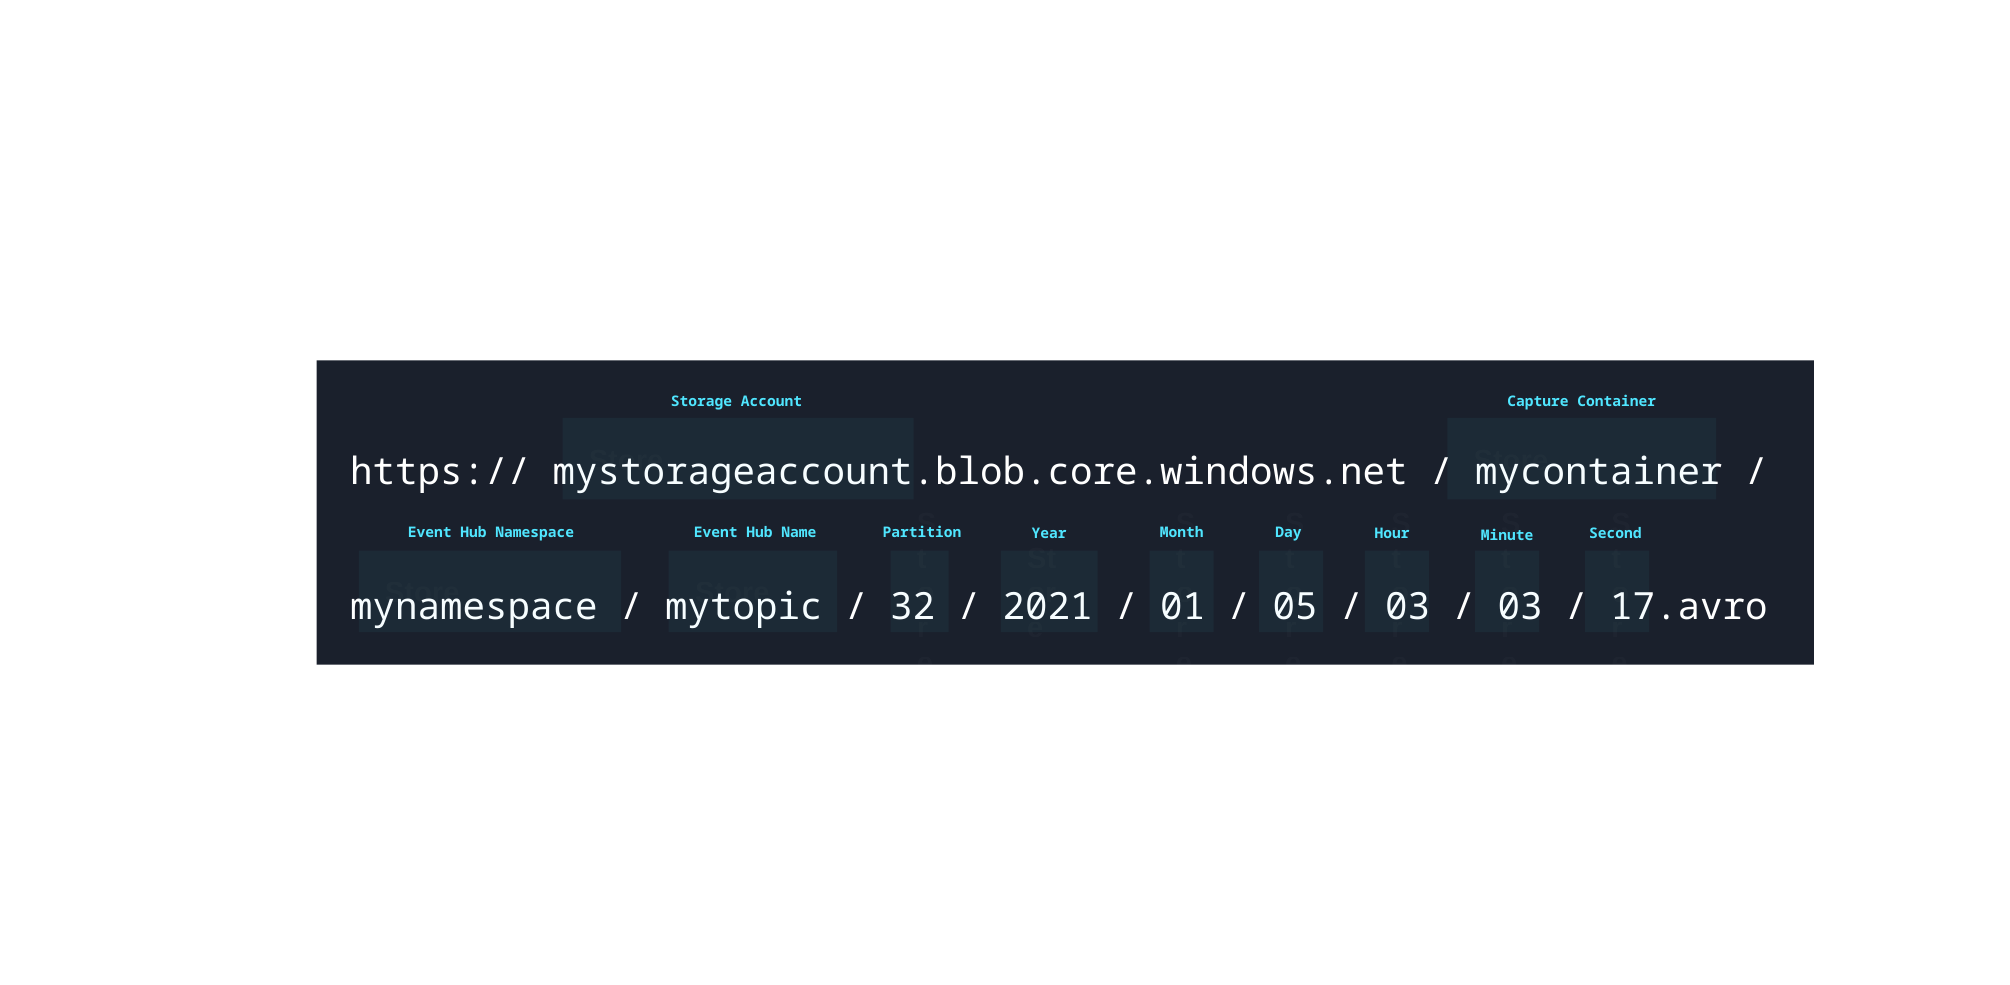

https:// mystorageaccount.blob.core.windows.net / mycontainer / mynamespace / mytopic / 32 / 2021 / 01 / 05 / 03 / 03 / 17.avro
Capture Container
Storage Account
Store
Store
Month
Day
Event Hub Name
Partition
Event Hub Namespace
Second
Year
Hour
Minute
Store
Store
Store
Store
Store
Store
Store
Store
Store